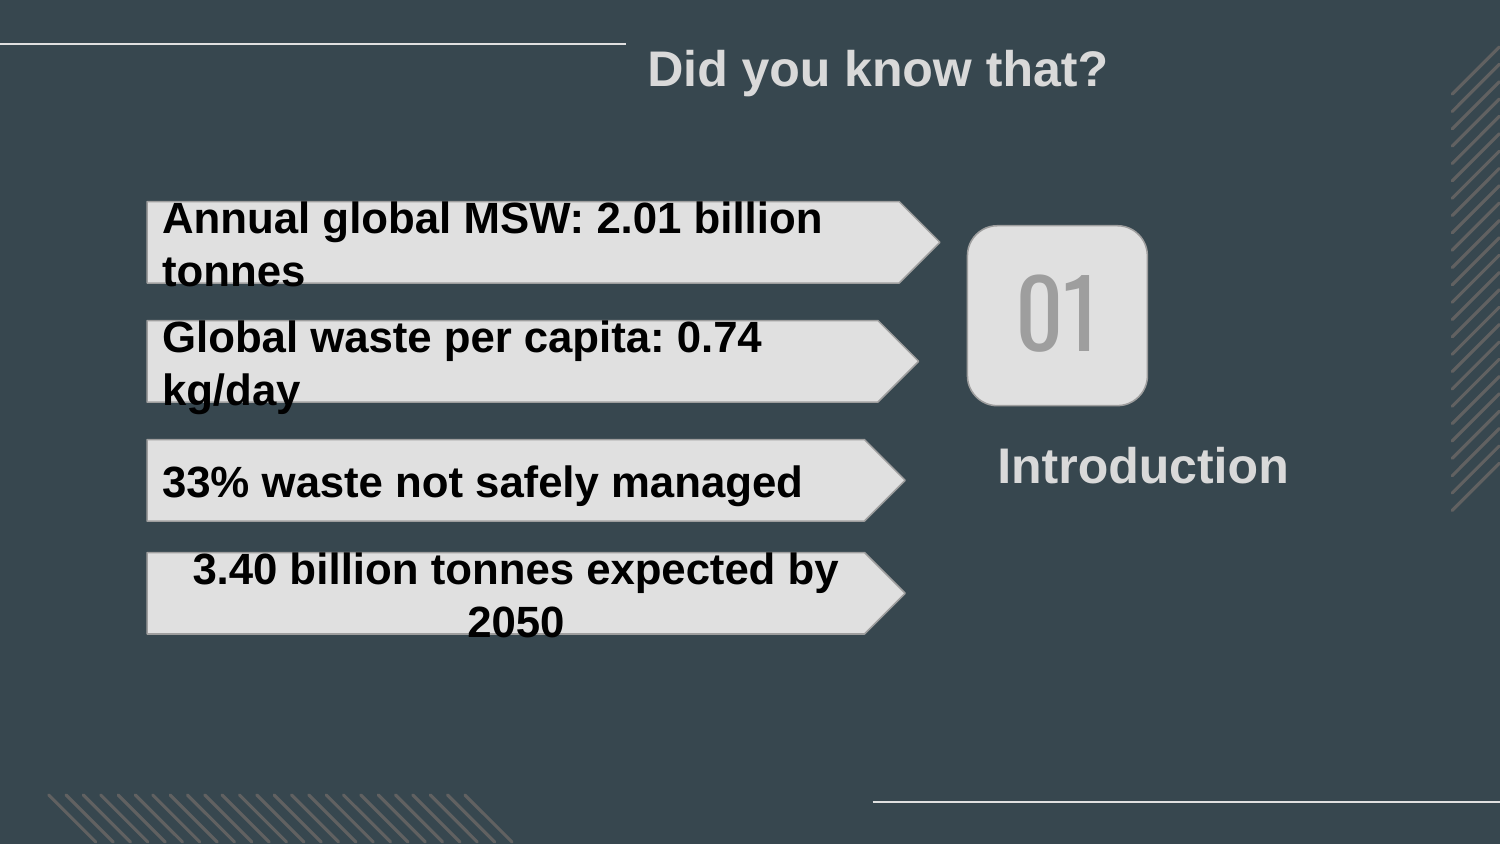

Did you know that?
Annual global MSW: 2.01 billion tonnes

01
Global waste per capita: 0.74 kg/day
# Introduction
33% waste not safely managed
3.40 billion tonnes expected by 2050